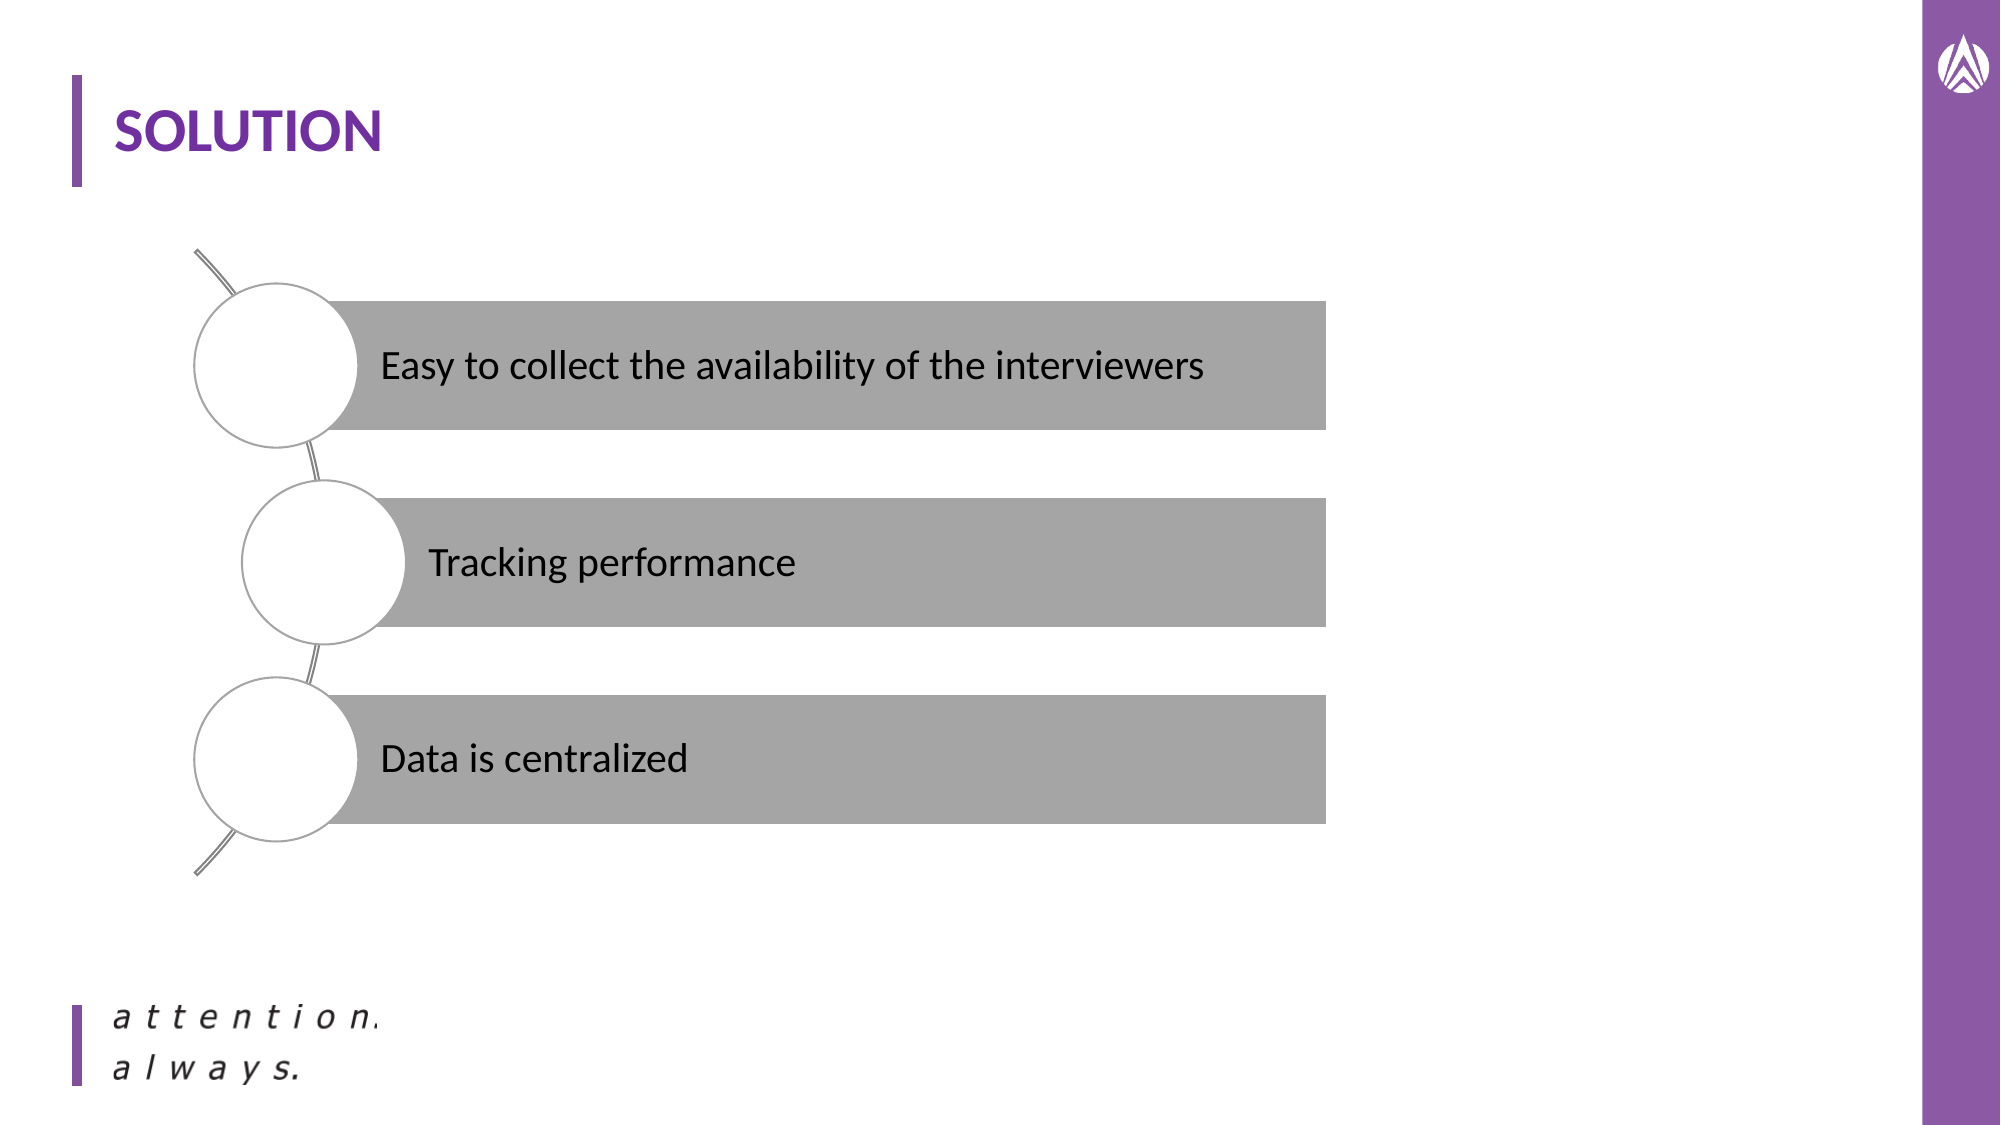

# SOLUTION
Easy to collect the availability of the interviewers
Tracking performance
Data is centralized